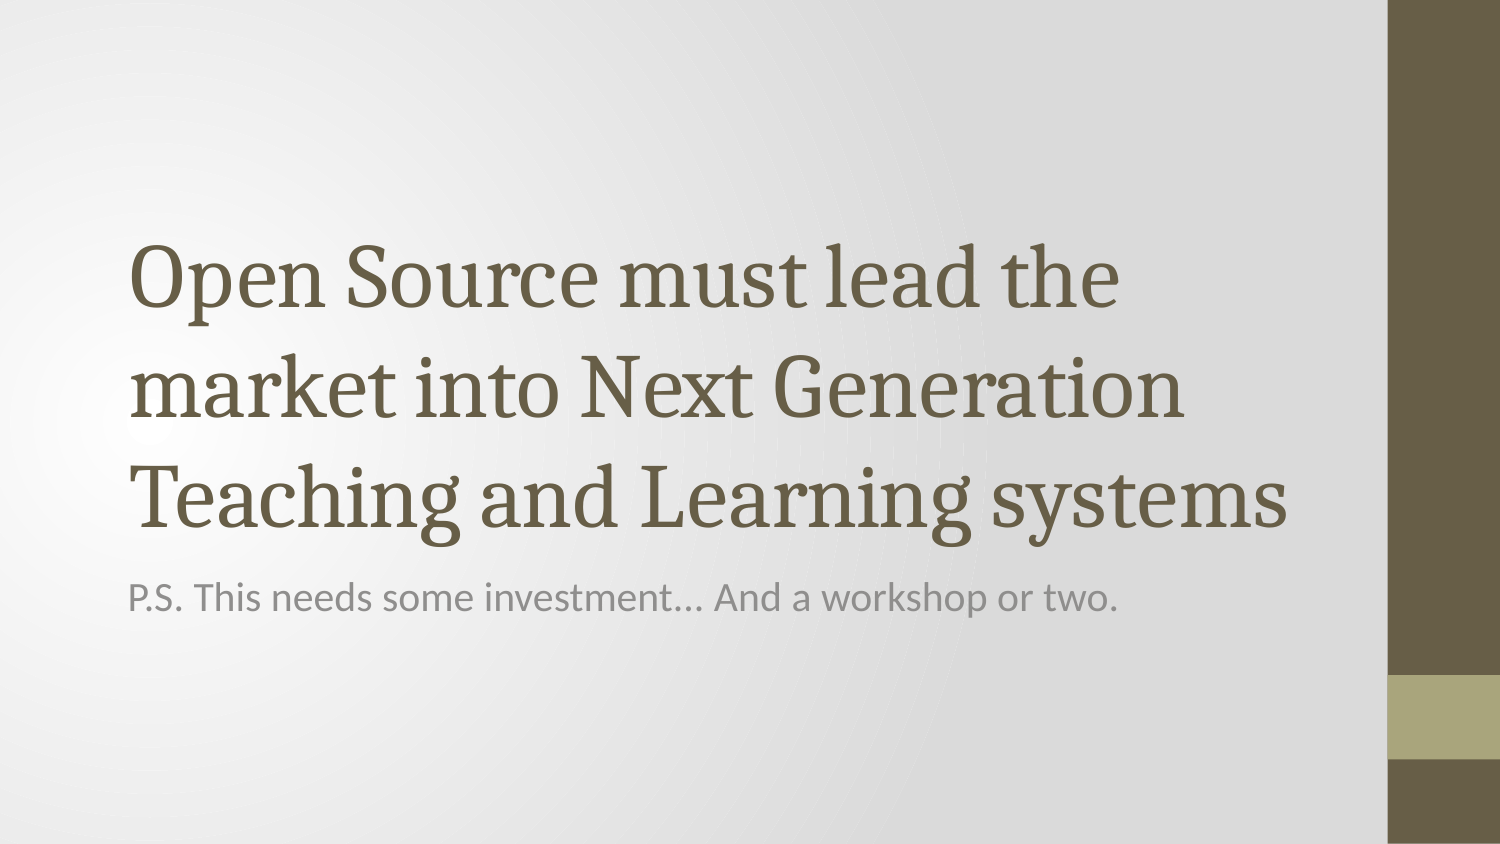

# Open Source must lead the market into Next Generation Teaching and Learning systems
P.S. This needs some investment... And a workshop or two.